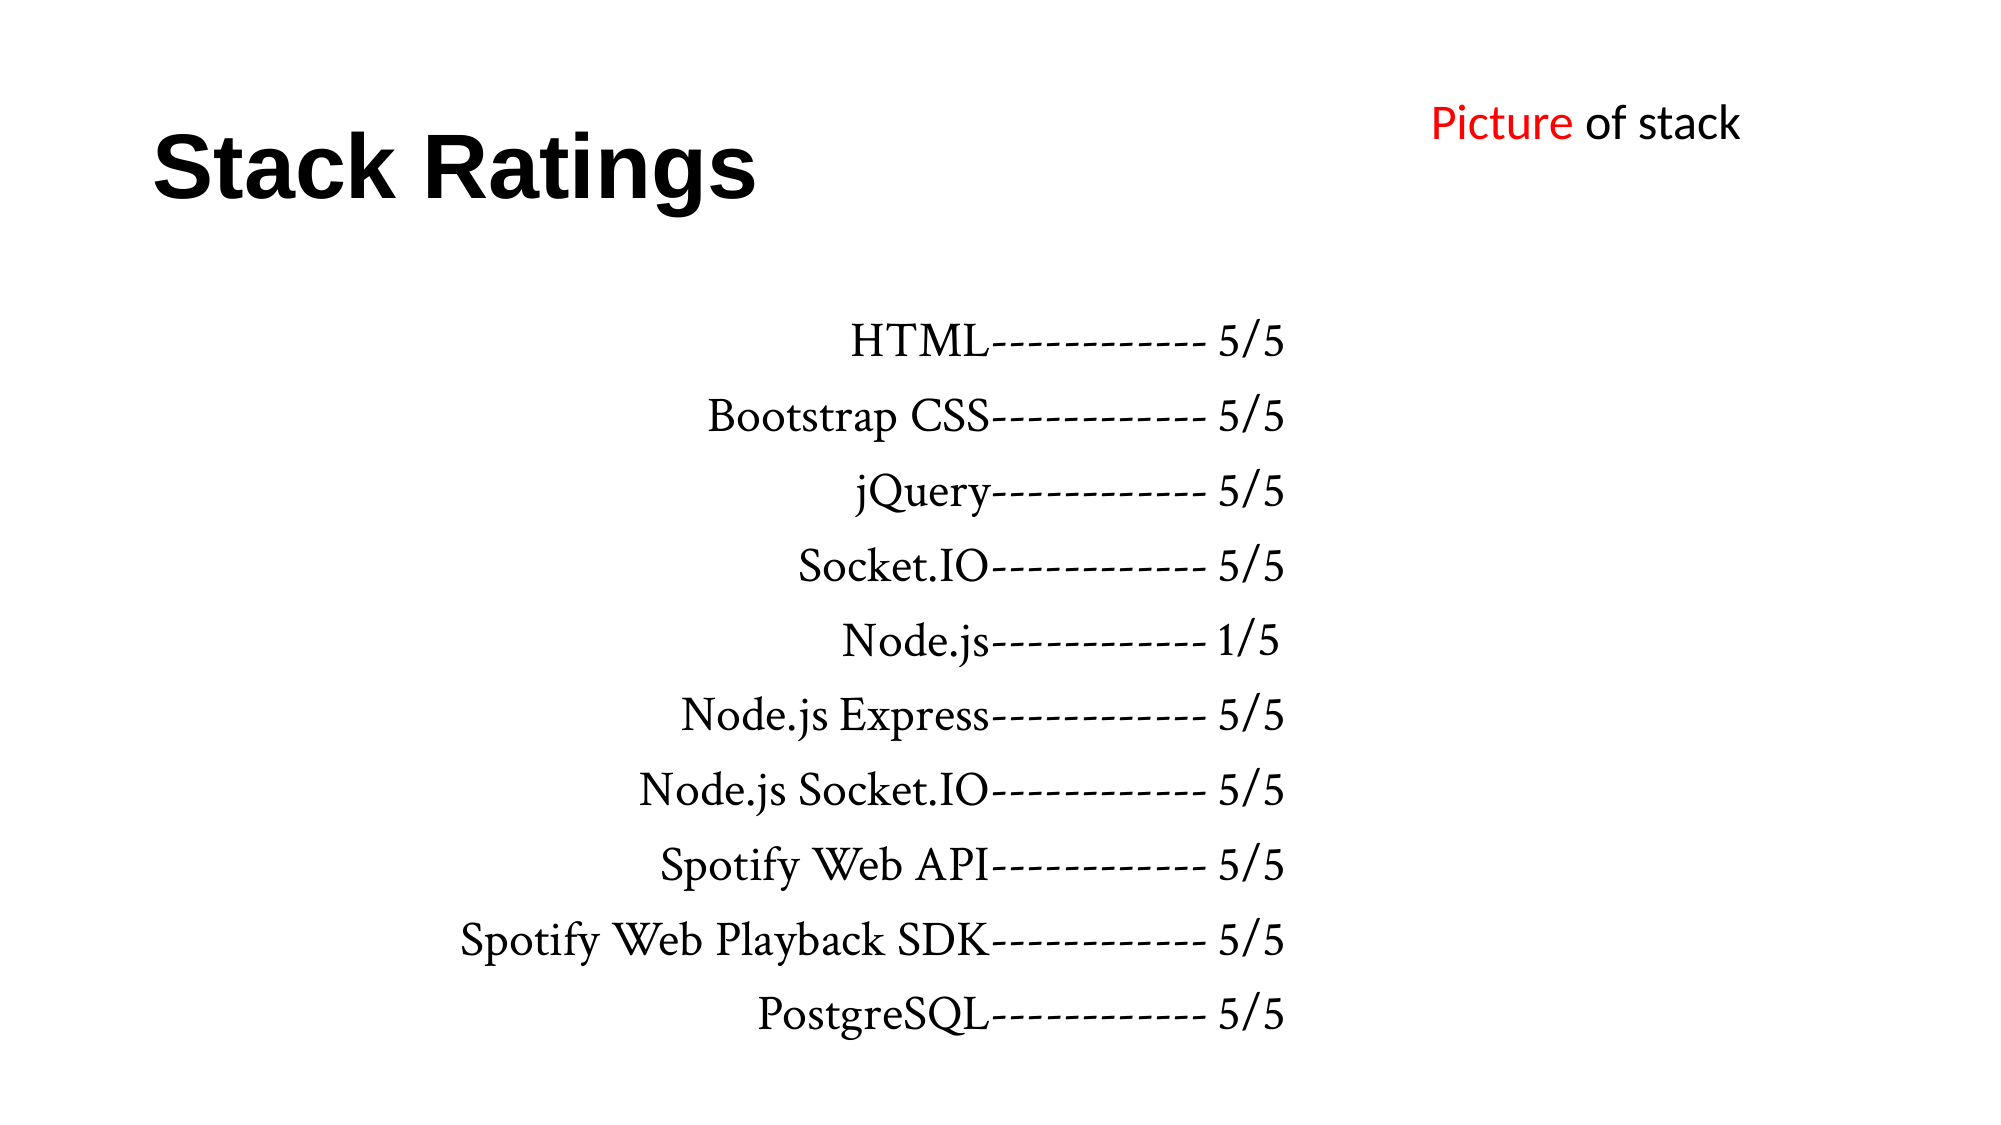

# Stack Ratings
Picture of stack
HTML------------
Bootstrap CSS------------
jQuery------------
Socket.IO------------
Node.js------------
Node.js Express------------
Node.js Socket.IO------------
Spotify Web API------------
Spotify Web Playback SDK------------
PostgreSQL------------
5/5
5/5
5/5
5/5
1/5
5/5
5/5
5/5
5/5
5/5